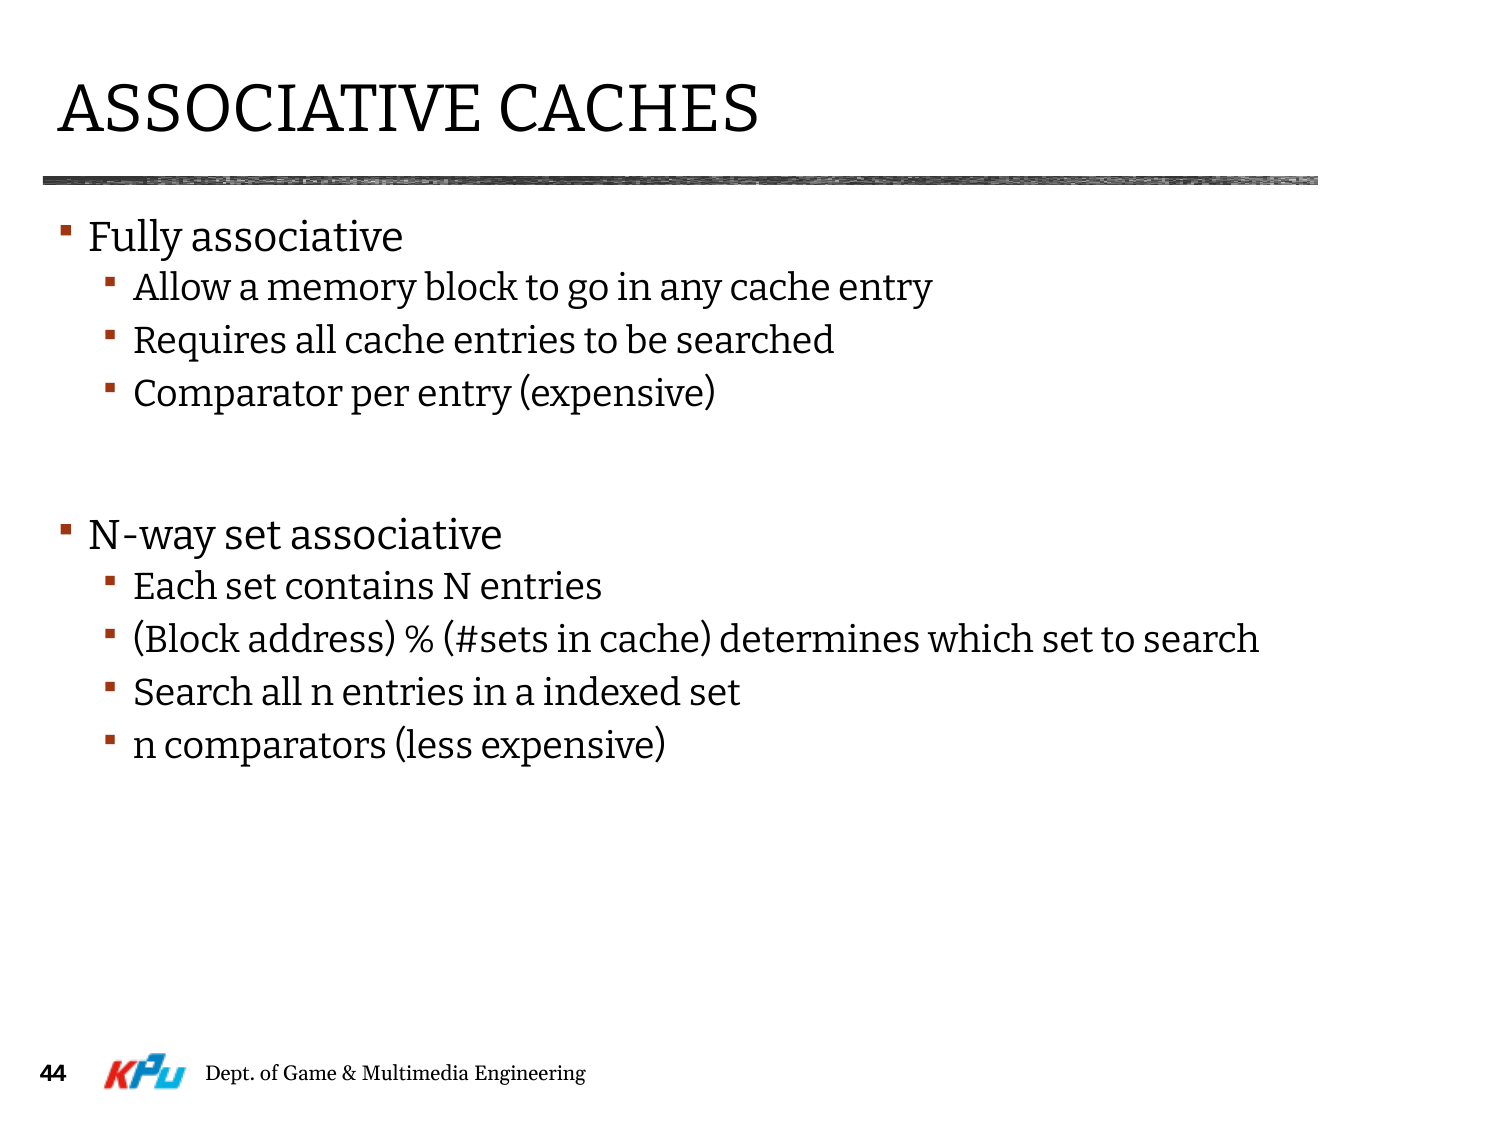

# Associative Caches
Fully associative
Allow a memory block to go in any cache entry
Requires all cache entries to be searched
Comparator per entry (expensive)

N-way set associative
Each set contains N entries
(Block address) % (#sets in cache) determines which set to search
Search all n entries in a indexed set
n comparators (less expensive)
44
Dept. of Game & Multimedia Engineering